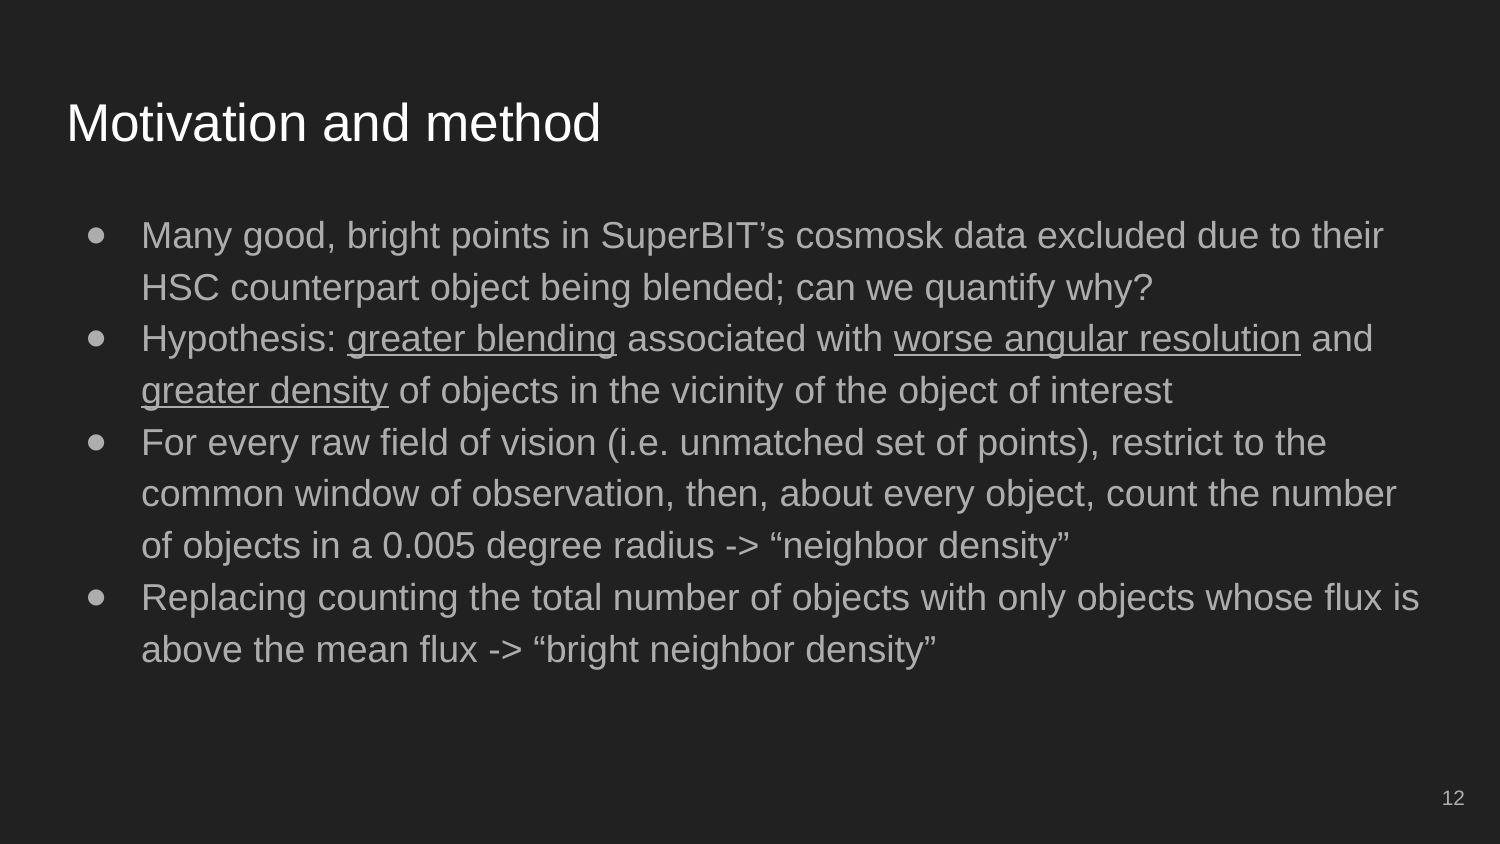

# Motivation and method
Many good, bright points in SuperBIT’s cosmosk data excluded due to their HSC counterpart object being blended; can we quantify why?
Hypothesis: greater blending associated with worse angular resolution and greater density of objects in the vicinity of the object of interest
For every raw field of vision (i.e. unmatched set of points), restrict to the common window of observation, then, about every object, count the number of objects in a 0.005 degree radius -> “neighbor density”
Replacing counting the total number of objects with only objects whose flux is above the mean flux -> “bright neighbor density”
12